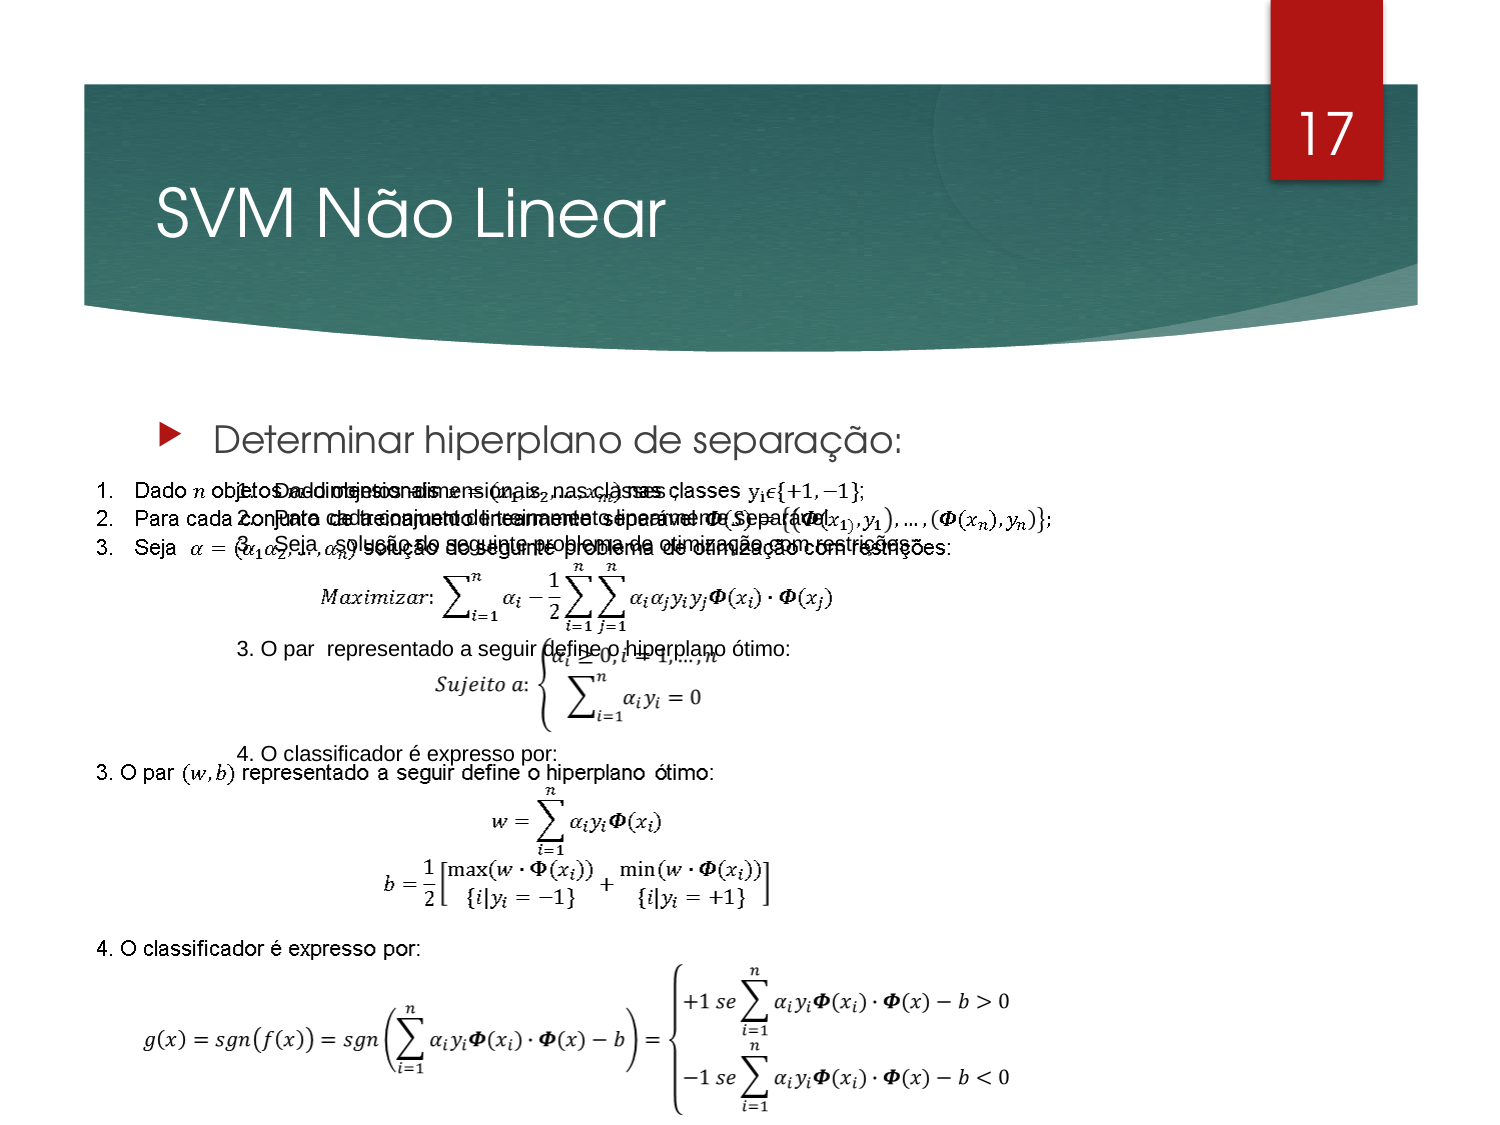

17
SVM Não Linear
Determinar hiperplano de separação:

Dado objetos -dimensionais  nas classes ;
Para cada conjunto de treinamento linearmente separável
Seja   solução do seguinte problema de otimização com restrições:

3. O par  representado a seguir define o hiperplano ótimo:

4. O classificador é expresso por: